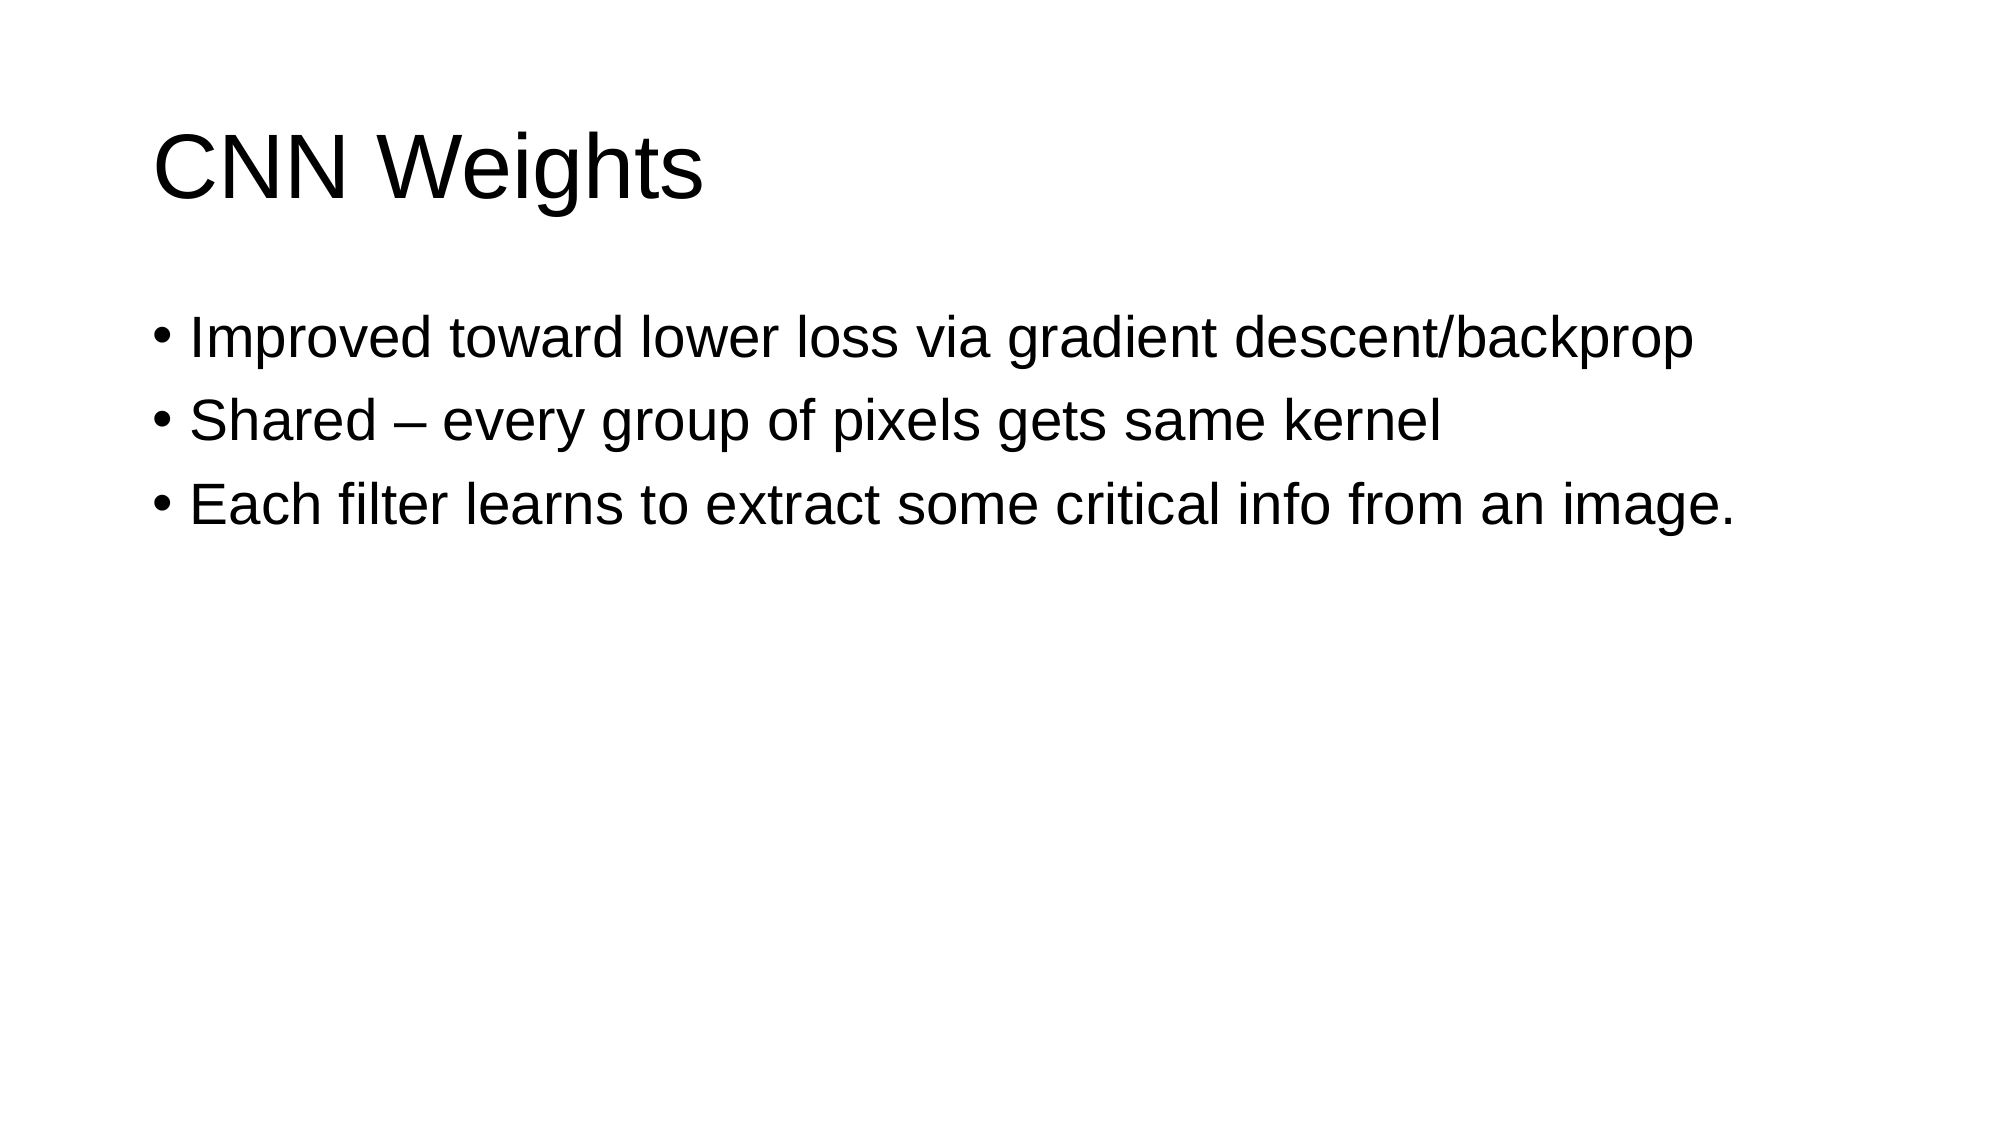

# CNN Weights
Improved toward lower loss via gradient descent/backprop
Shared – every group of pixels gets same kernel
Each filter learns to extract some critical info from an image.